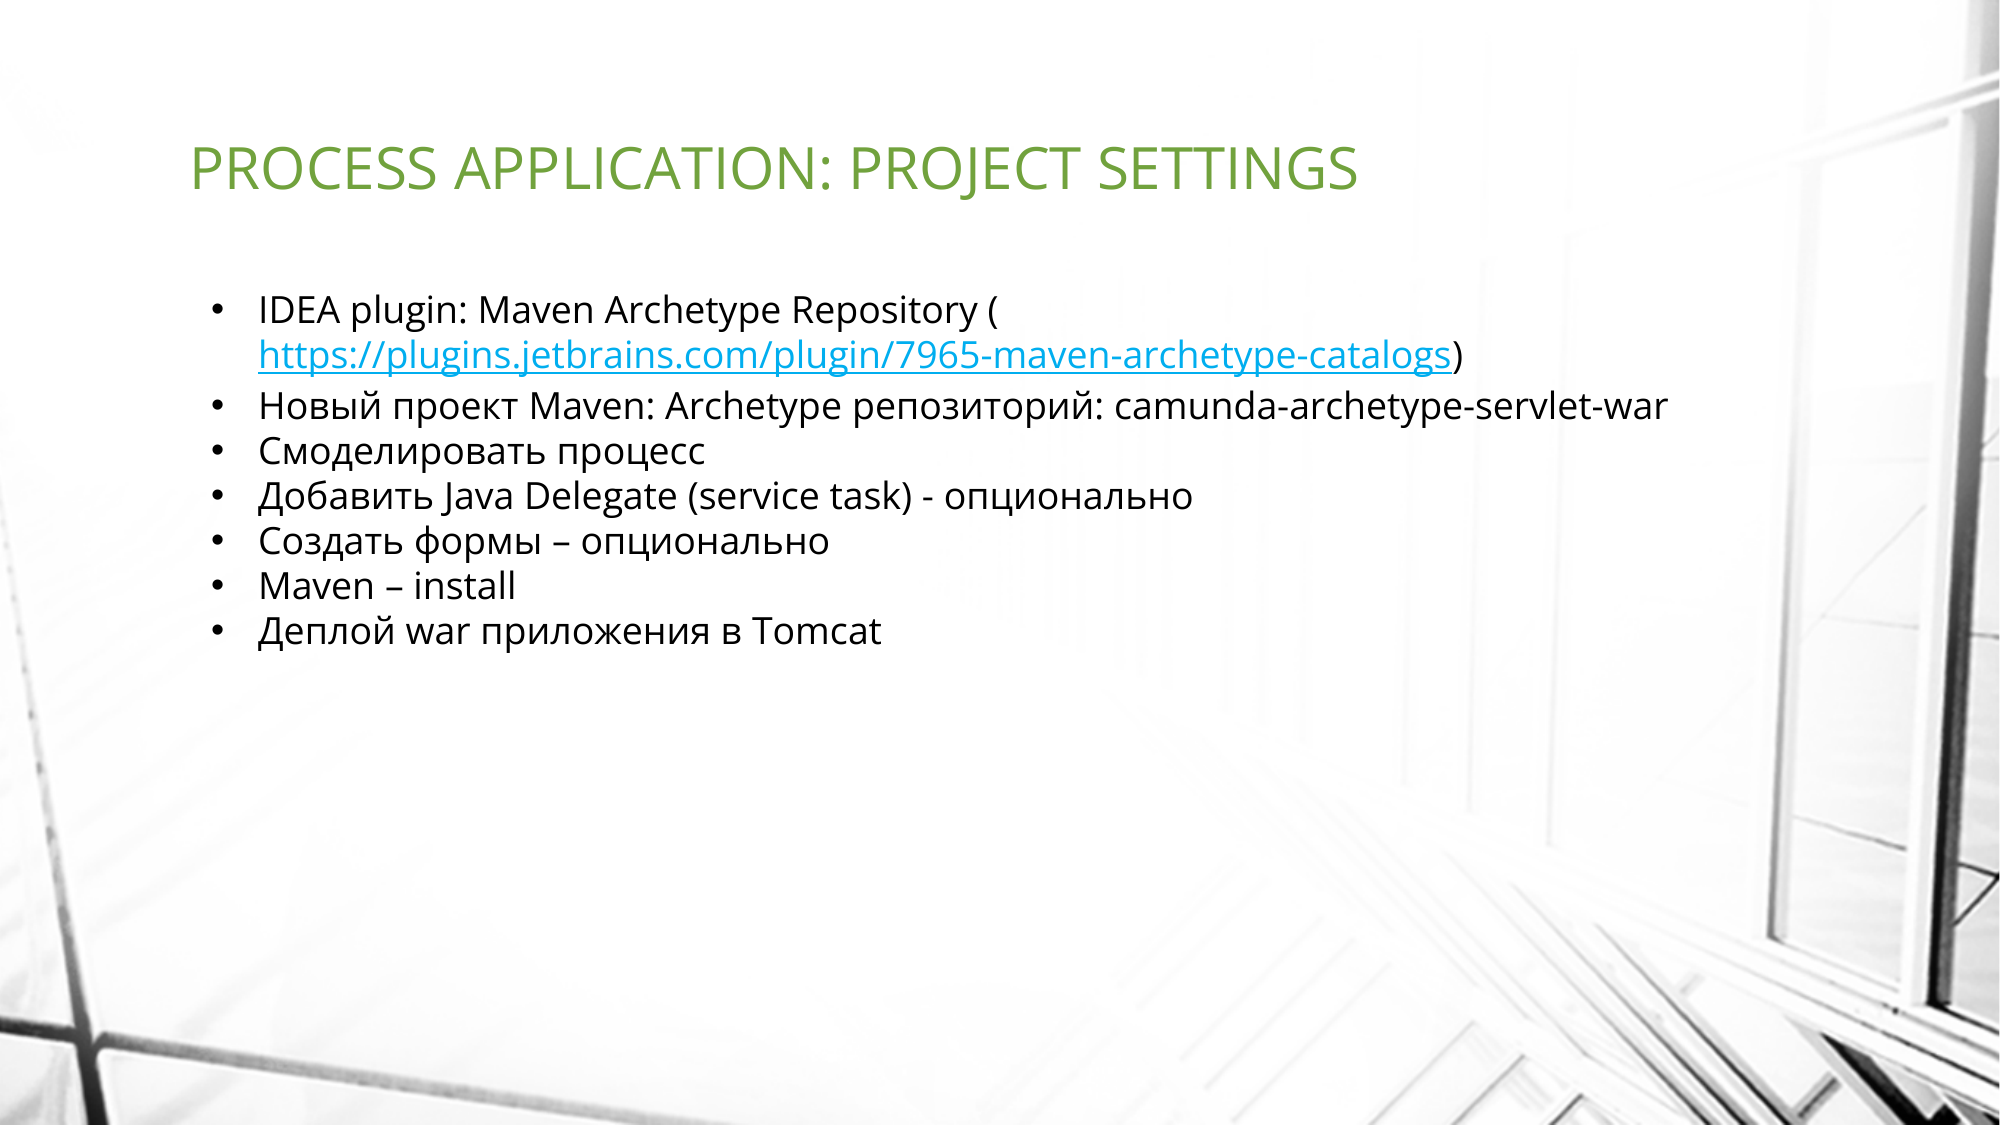

# PROCESS APPLICATION: PROJECT SETTINGS
IDEA plugin: Maven Archetype Repository (https://plugins.jetbrains.com/plugin/7965-maven-archetype-catalogs)
Новый проект Maven: Archetype репозиторий: camunda-archetype-servlet-war
Смоделировать процесс
Добавить Java Delegate (service task) - опционально
Создать формы – опционально
Maven – install
Деплой war приложения в Tomcat